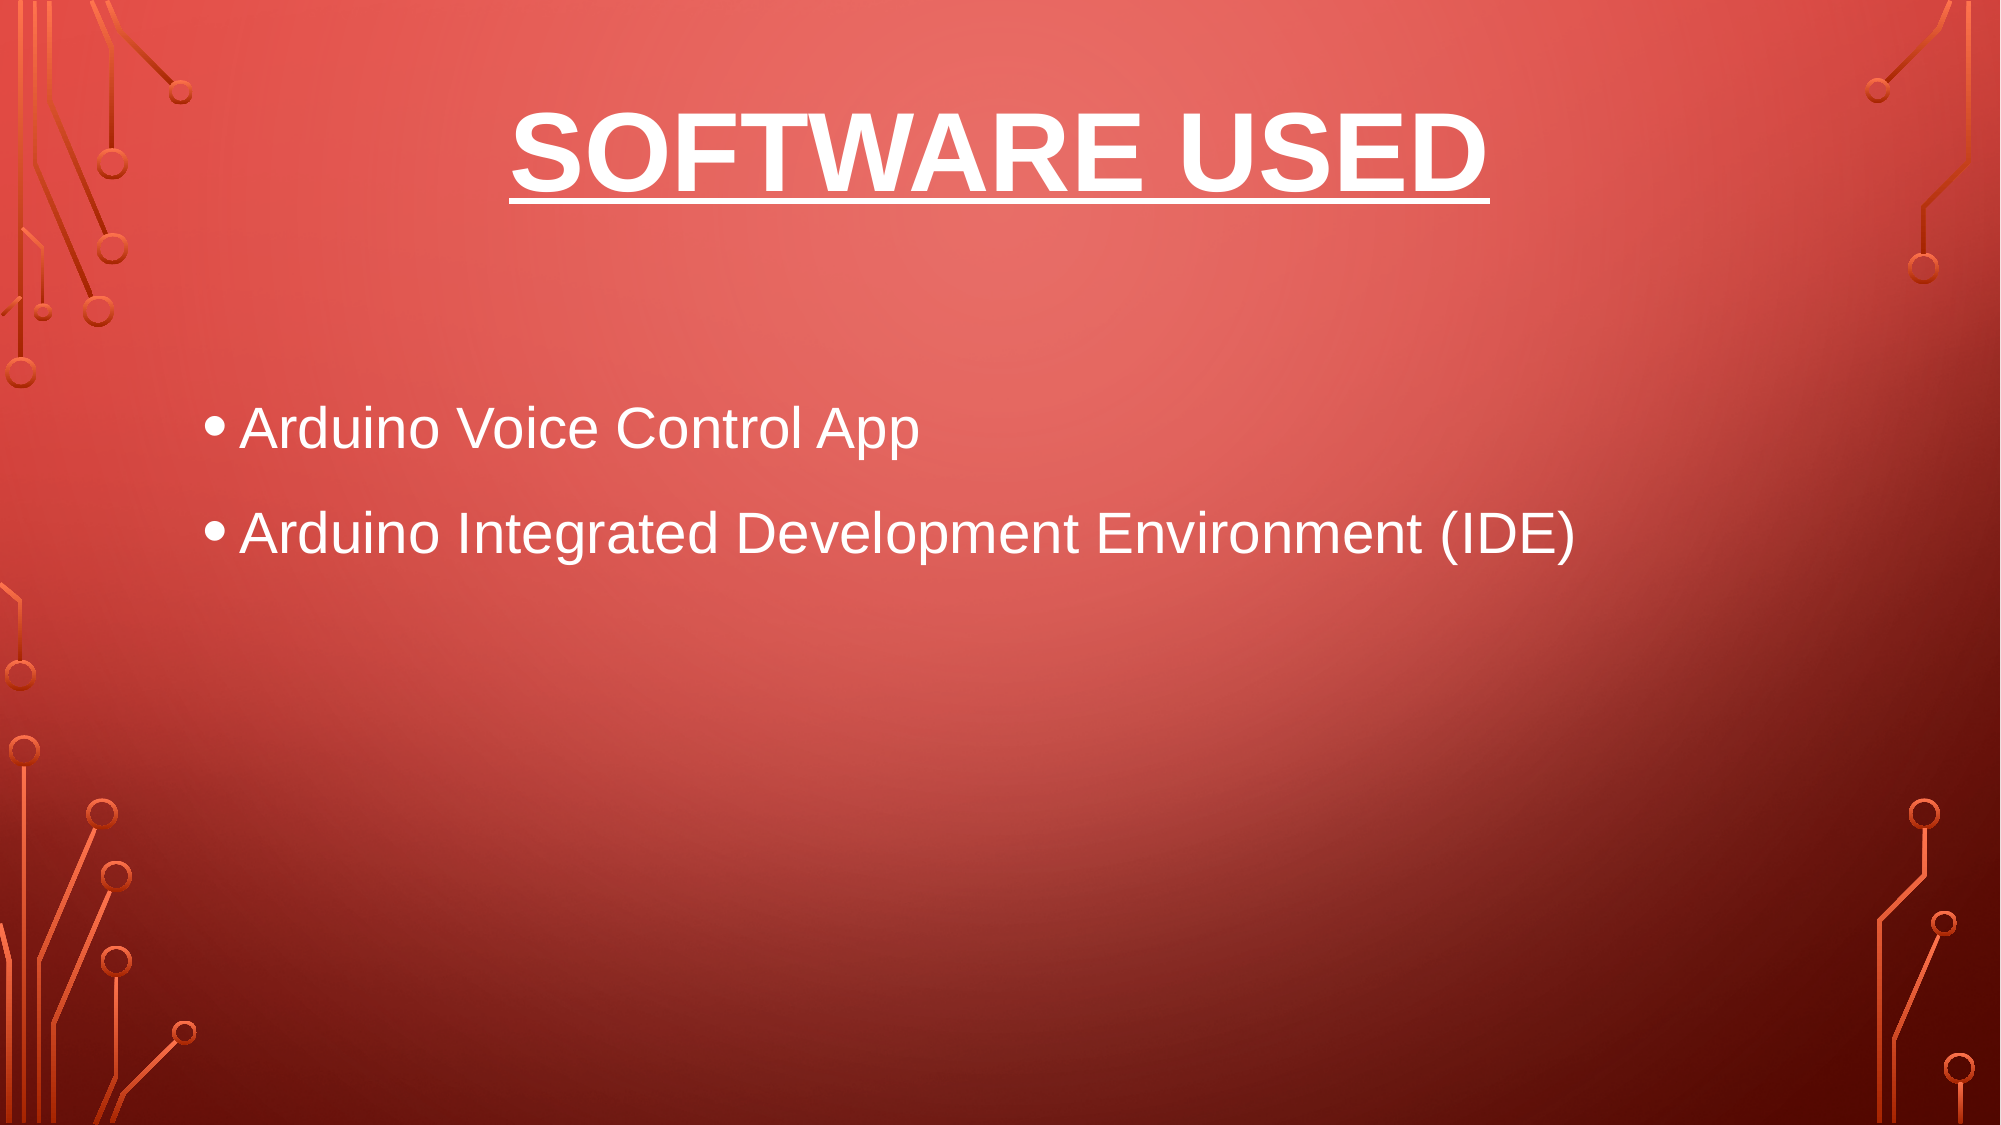

# SOFTWARE USED
Arduino Voice Control App
Arduino Integrated Development Environment (IDE)